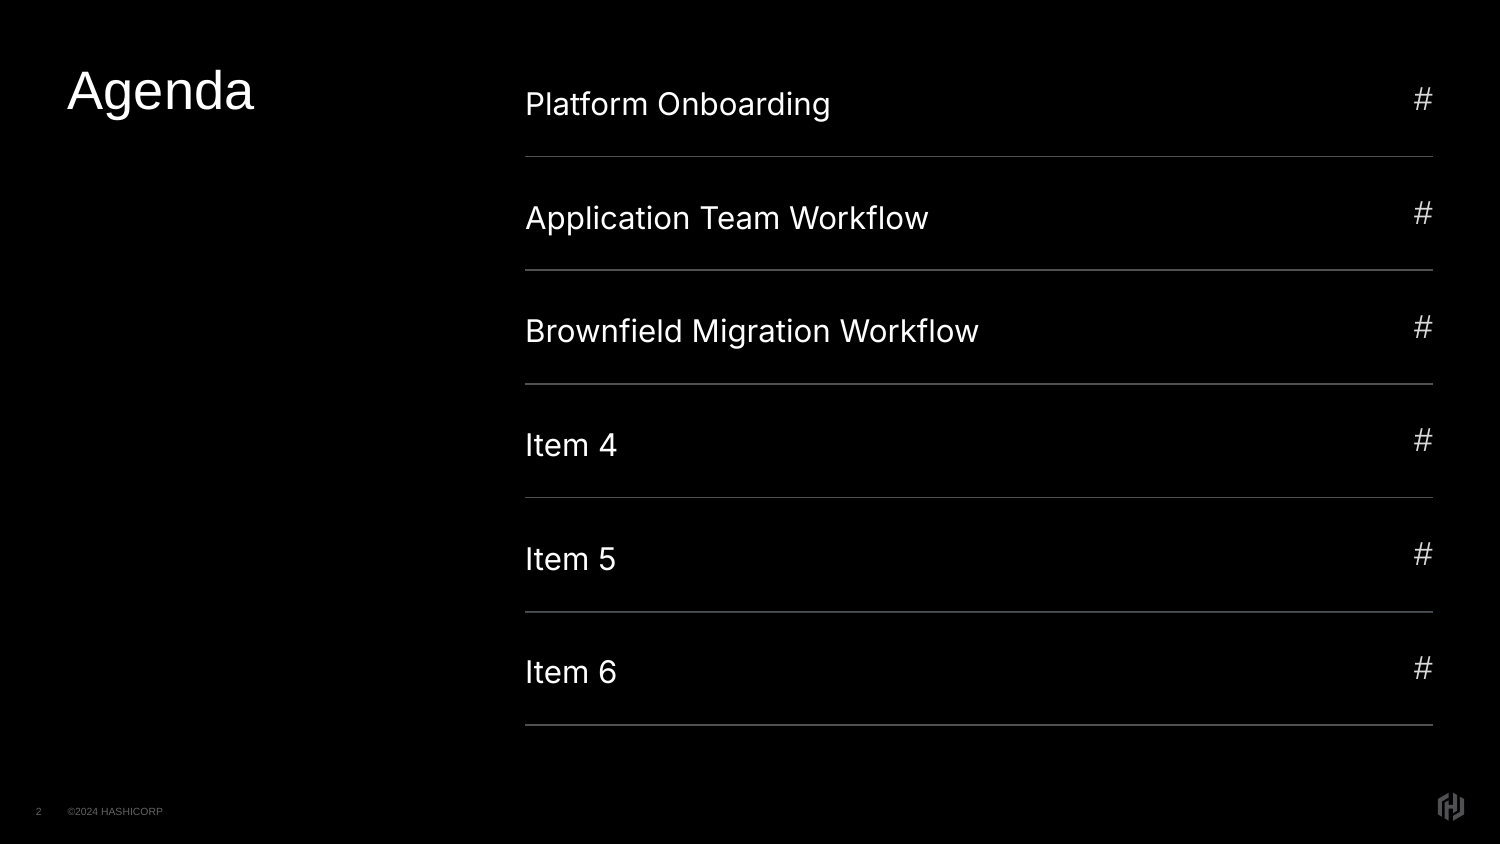

# Agenda
Platform Onboarding
#
Application Team Workflow
#

Brownfield Migration Workflow
#

Item 4
#

Item 5
#

Item 6
#

2